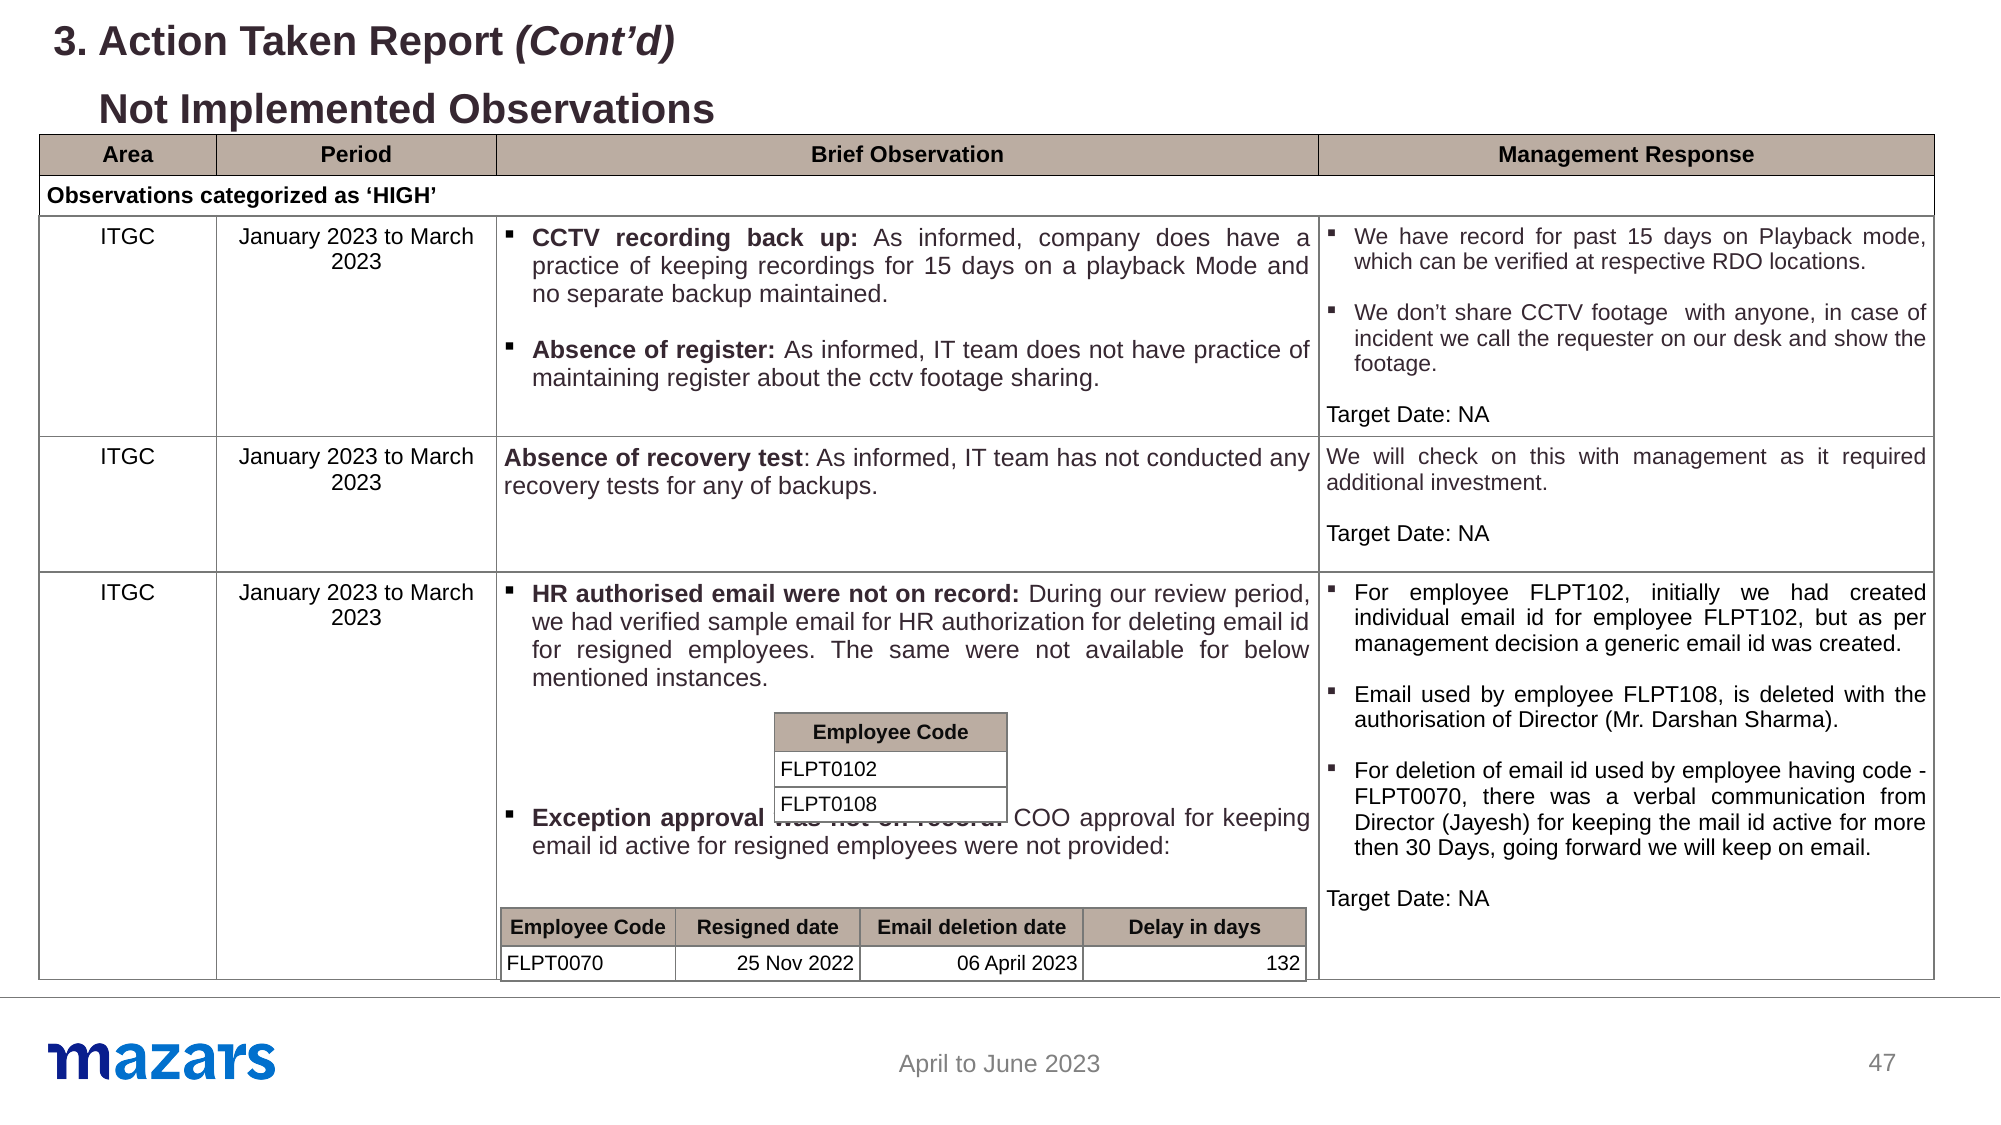

# 3. Action Taken Report (Cont’d) Not Implemented Observations
| Area | Period | Brief Observation | Management Response |
| --- | --- | --- | --- |
| Observations categorized as ‘HIGH’ |  |  |  |
| ITGC | January 2023 to March 2023 | CCTV recording back up: As informed, company does have a practice of keeping recordings for 15 days on a playback Mode and no separate backup maintained. Absence of register: As informed, IT team does not have practice of maintaining register about the cctv footage sharing. | We have record for past 15 days on Playback mode, which can be verified at respective RDO locations. We don’t share CCTV footage with anyone, in case of incident we call the requester on our desk and show the footage. Target Date: NA |
| ITGC | January 2023 to March 2023 | Absence of recovery test: As informed, IT team has not conducted any recovery tests for any of backups. | We will check on this with management as it required additional investment. Target Date: NA |
| ITGC | January 2023 to March 2023 | HR authorised email were not on record: During our review period, we had verified sample email for HR authorization for deleting email id for resigned employees. The same were not available for below mentioned instances. Exception approval was not on record: COO approval for keeping email id active for resigned employees were not provided: | For employee FLPT102, initially we had created individual email id for employee FLPT102, but as per management decision a generic email id was created. Email used by employee FLPT108, is deleted with the authorisation of Director (Mr. Darshan Sharma). For deletion of email id used by employee having code - FLPT0070, there was a verbal communication from Director (Jayesh) for keeping the mail id active for more then 30 Days, going forward we will keep on email. Target Date: NA |
| Employee Code |
| --- |
| FLPT0102 |
| FLPT0108 |
| Employee Code | Resigned date | Email deletion date | Delay in days |
| --- | --- | --- | --- |
| FLPT0070 | 25 Nov 2022 | 06 April 2023 | 132 |
47
April to June 2023